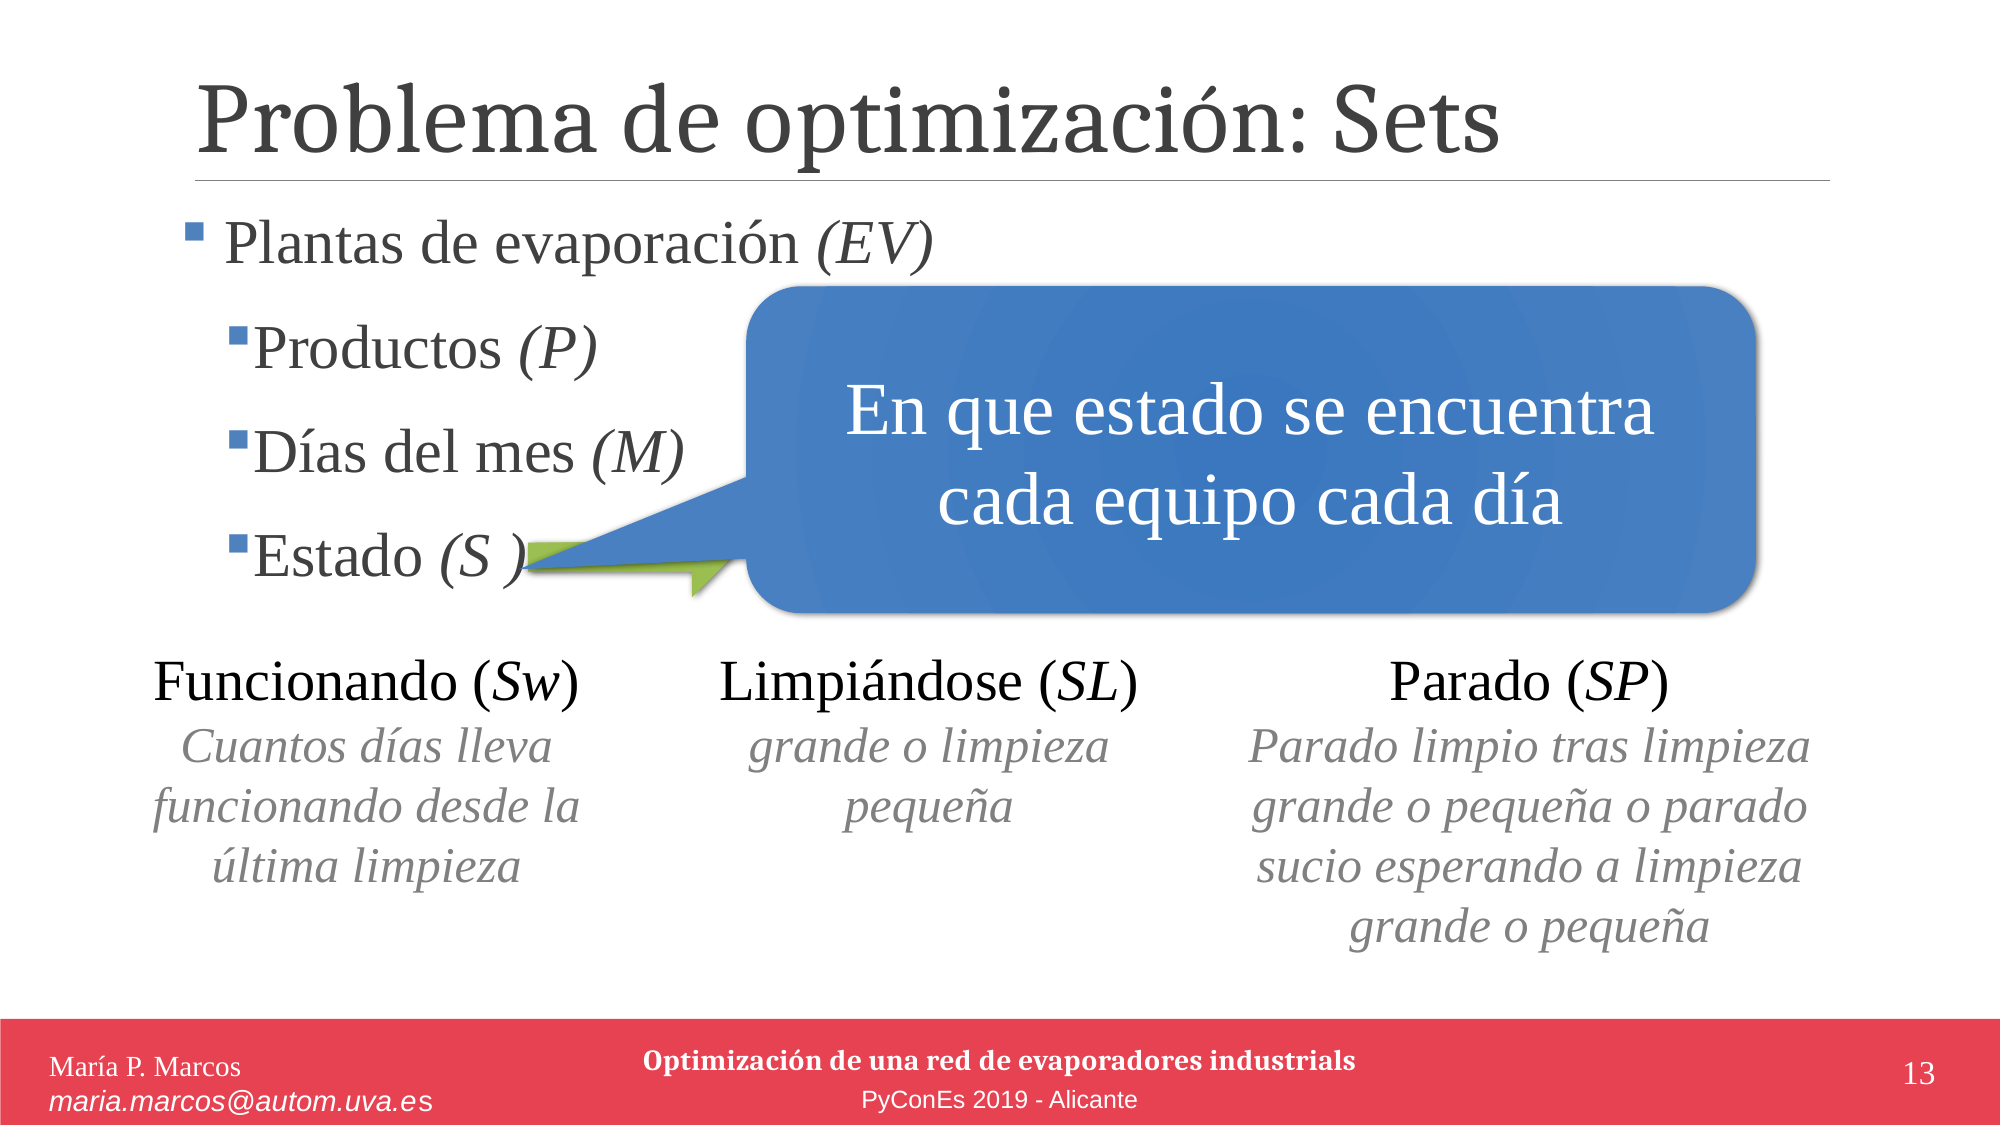

# Problema de optimización: Sets
 Plantas de evaporación (EV)
Productos (P)
Días del mes (M)
Estado (S )
En que estado se encuentra cada equipo cada día
S = Sw U SL U SP

Funcionando (Sw)
Cuantos días lleva funcionando desde la última limpieza
Limpiándose (SL) grande o limpieza pequeña
Parado (SP)
Parado limpio tras limpieza grande o pequeña o parado sucio esperando a limpieza grande o pequeña
Optimización de una red de evaporadores industrials
PyConEs 2019 - Alicante
María P. Marcos maria.marcos@autom.uva.es
13